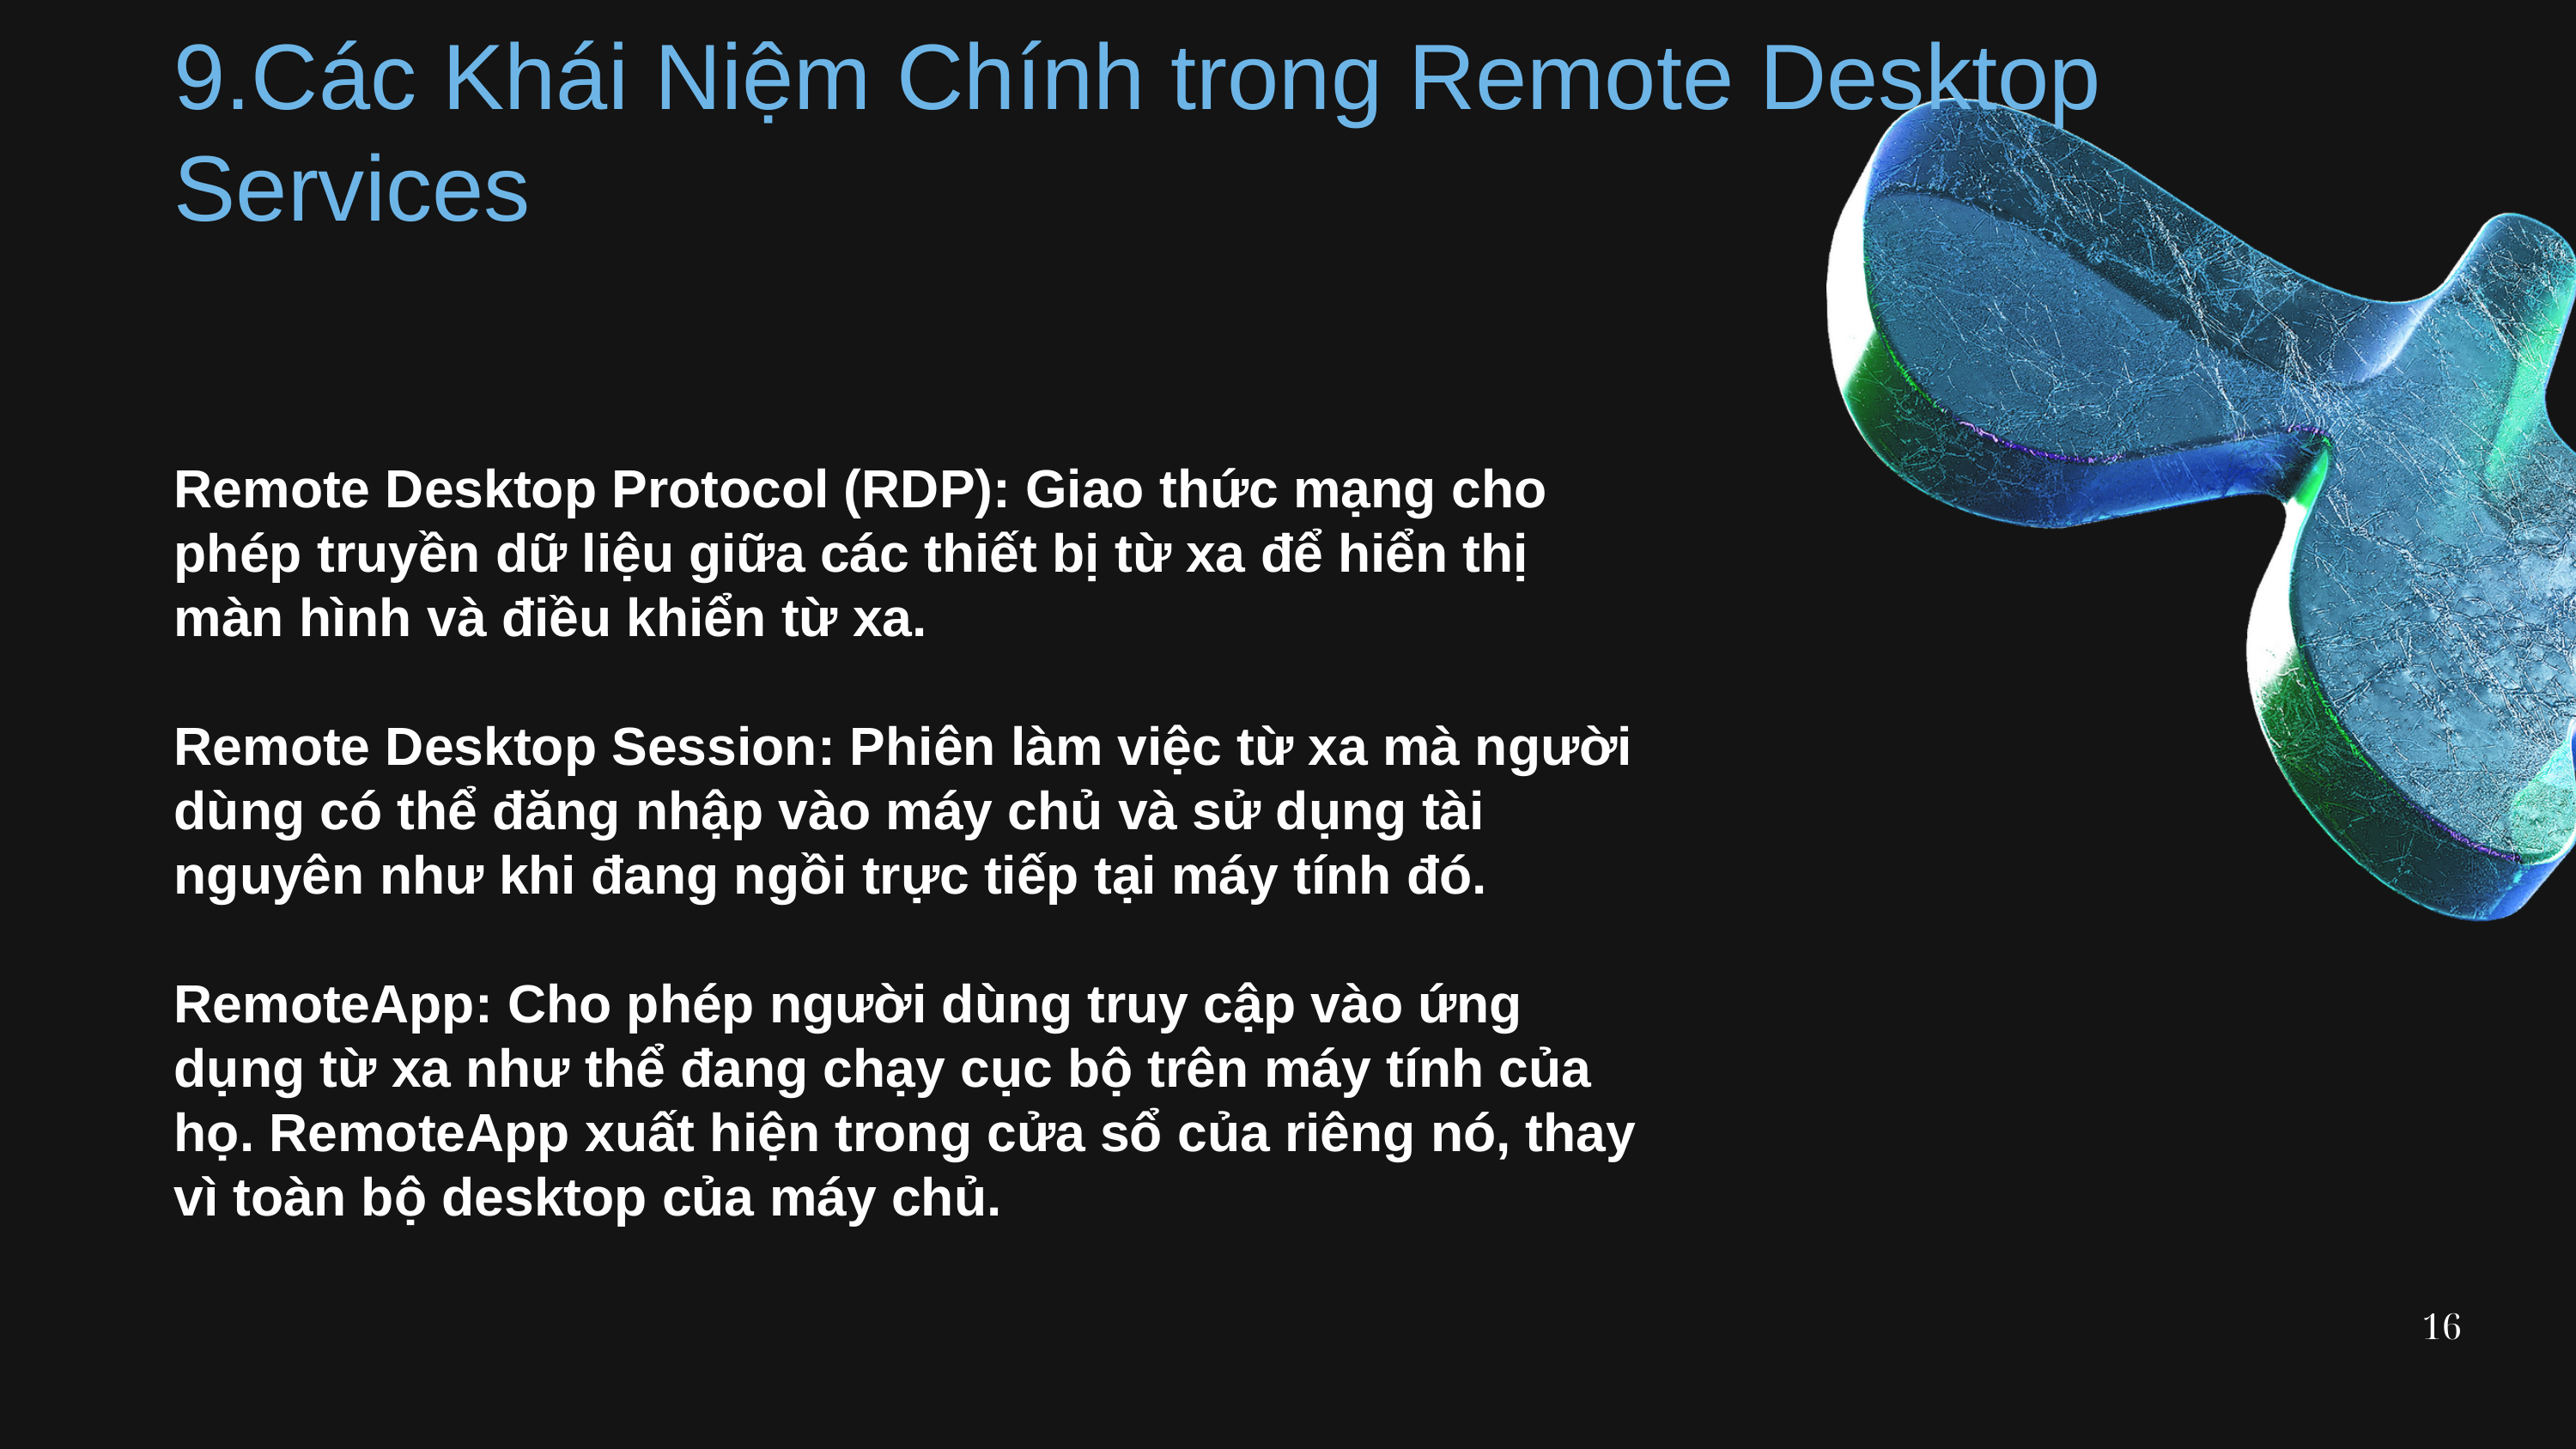

9.Các Khái Niệm Chính trong Remote Desktop Services

Remote Desktop Protocol (RDP): Giao thức mạng cho phép truyền dữ liệu giữa các thiết bị từ xa để hiển thị màn hình và điều khiển từ xa.

Remote Desktop Session: Phiên làm việc từ xa mà người dùng có thể đăng nhập vào máy chủ và sử dụng tài nguyên như khi đang ngồi trực tiếp tại máy tính đó.

RemoteApp: Cho phép người dùng truy cập vào ứng dụng từ xa như thể đang chạy cục bộ trên máy tính của họ. RemoteApp xuất hiện trong cửa sổ của riêng nó, thay vì toàn bộ desktop của máy chủ.
16